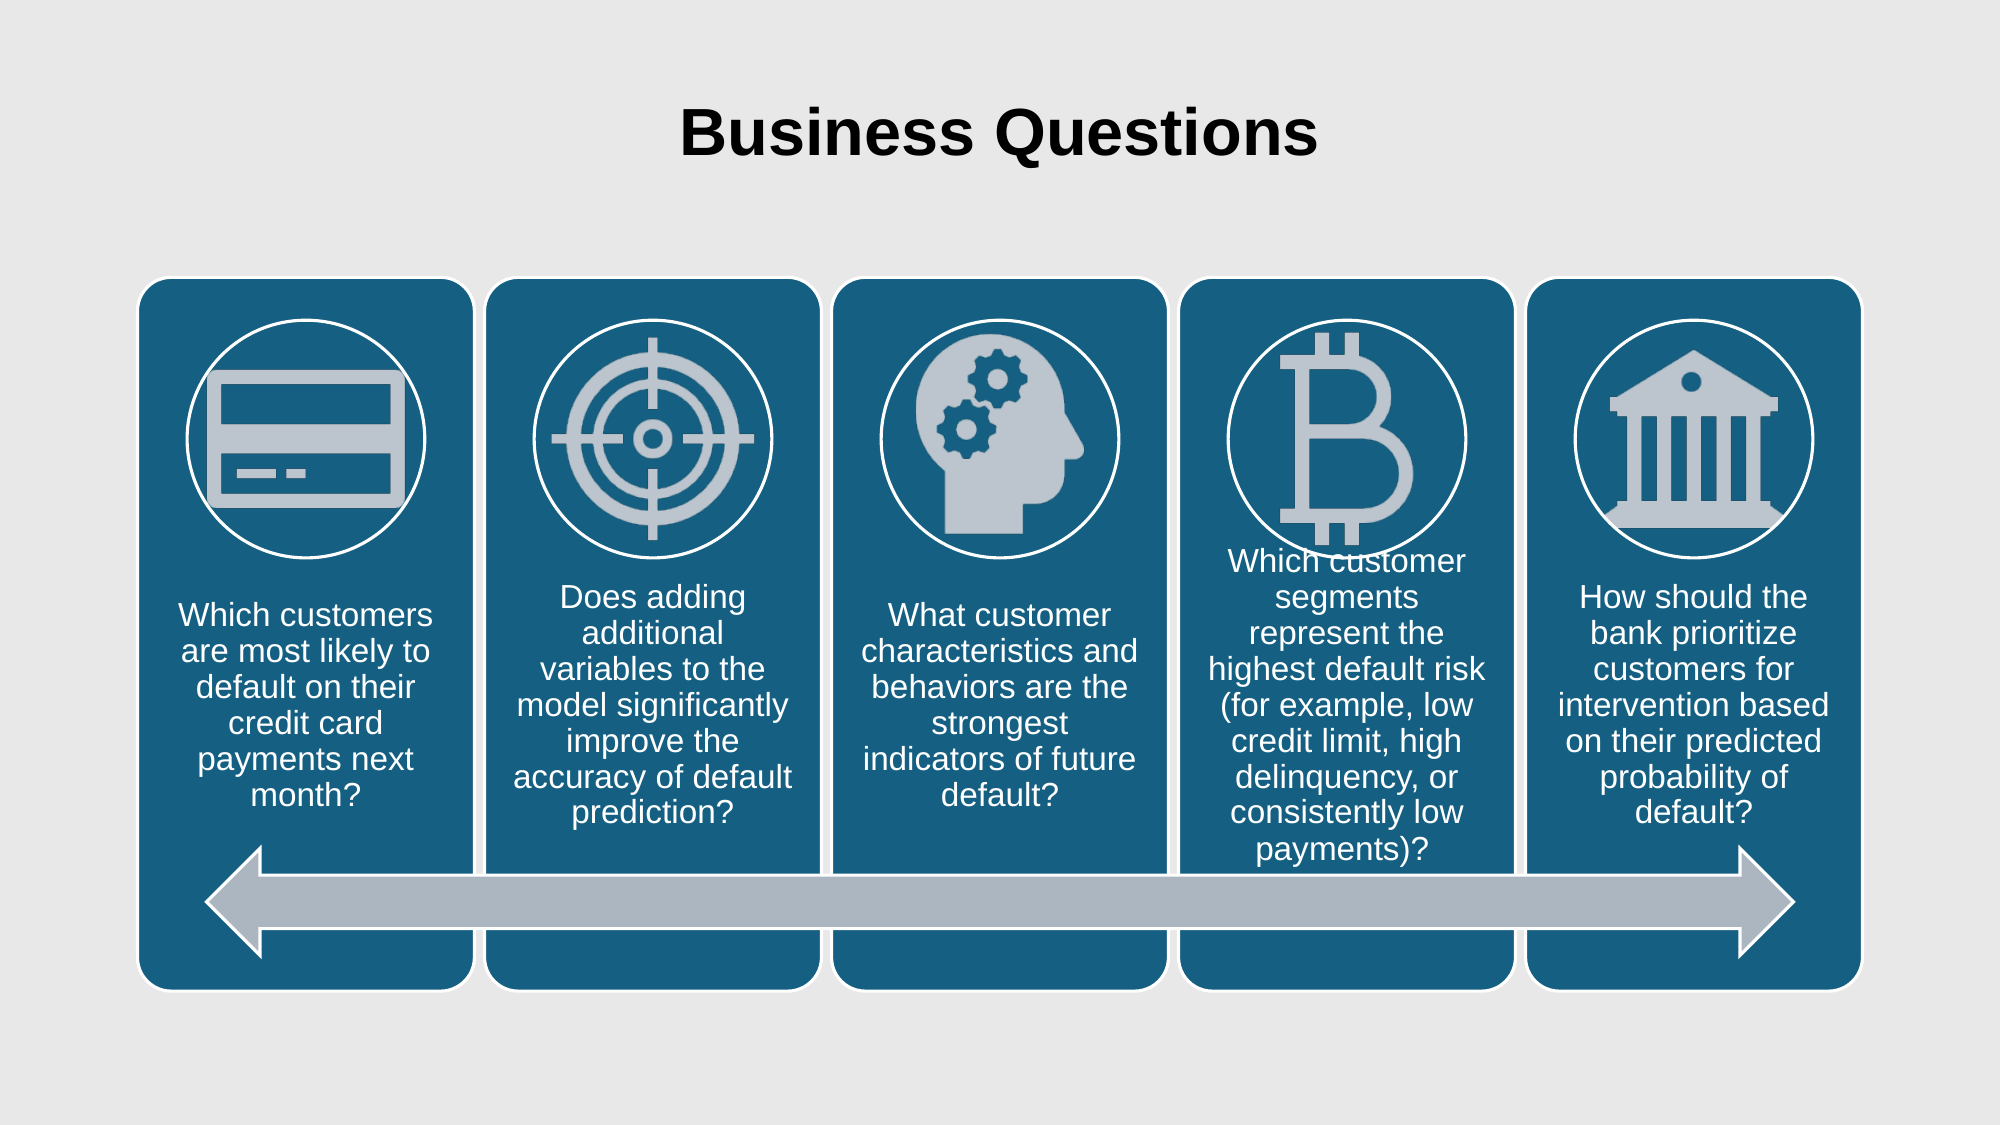

# Business Questions
Which customers are most likely to default on their credit card payments next month?
Does adding additional variables to the model significantly improve the accuracy of default prediction?
What customer characteristics and behaviors are the strongest indicators of future default?
Which customer segments represent the highest default risk (for example, low credit limit, high delinquency, or consistently low payments)?
How should the bank prioritize customers for intervention based on their predicted probability of default?